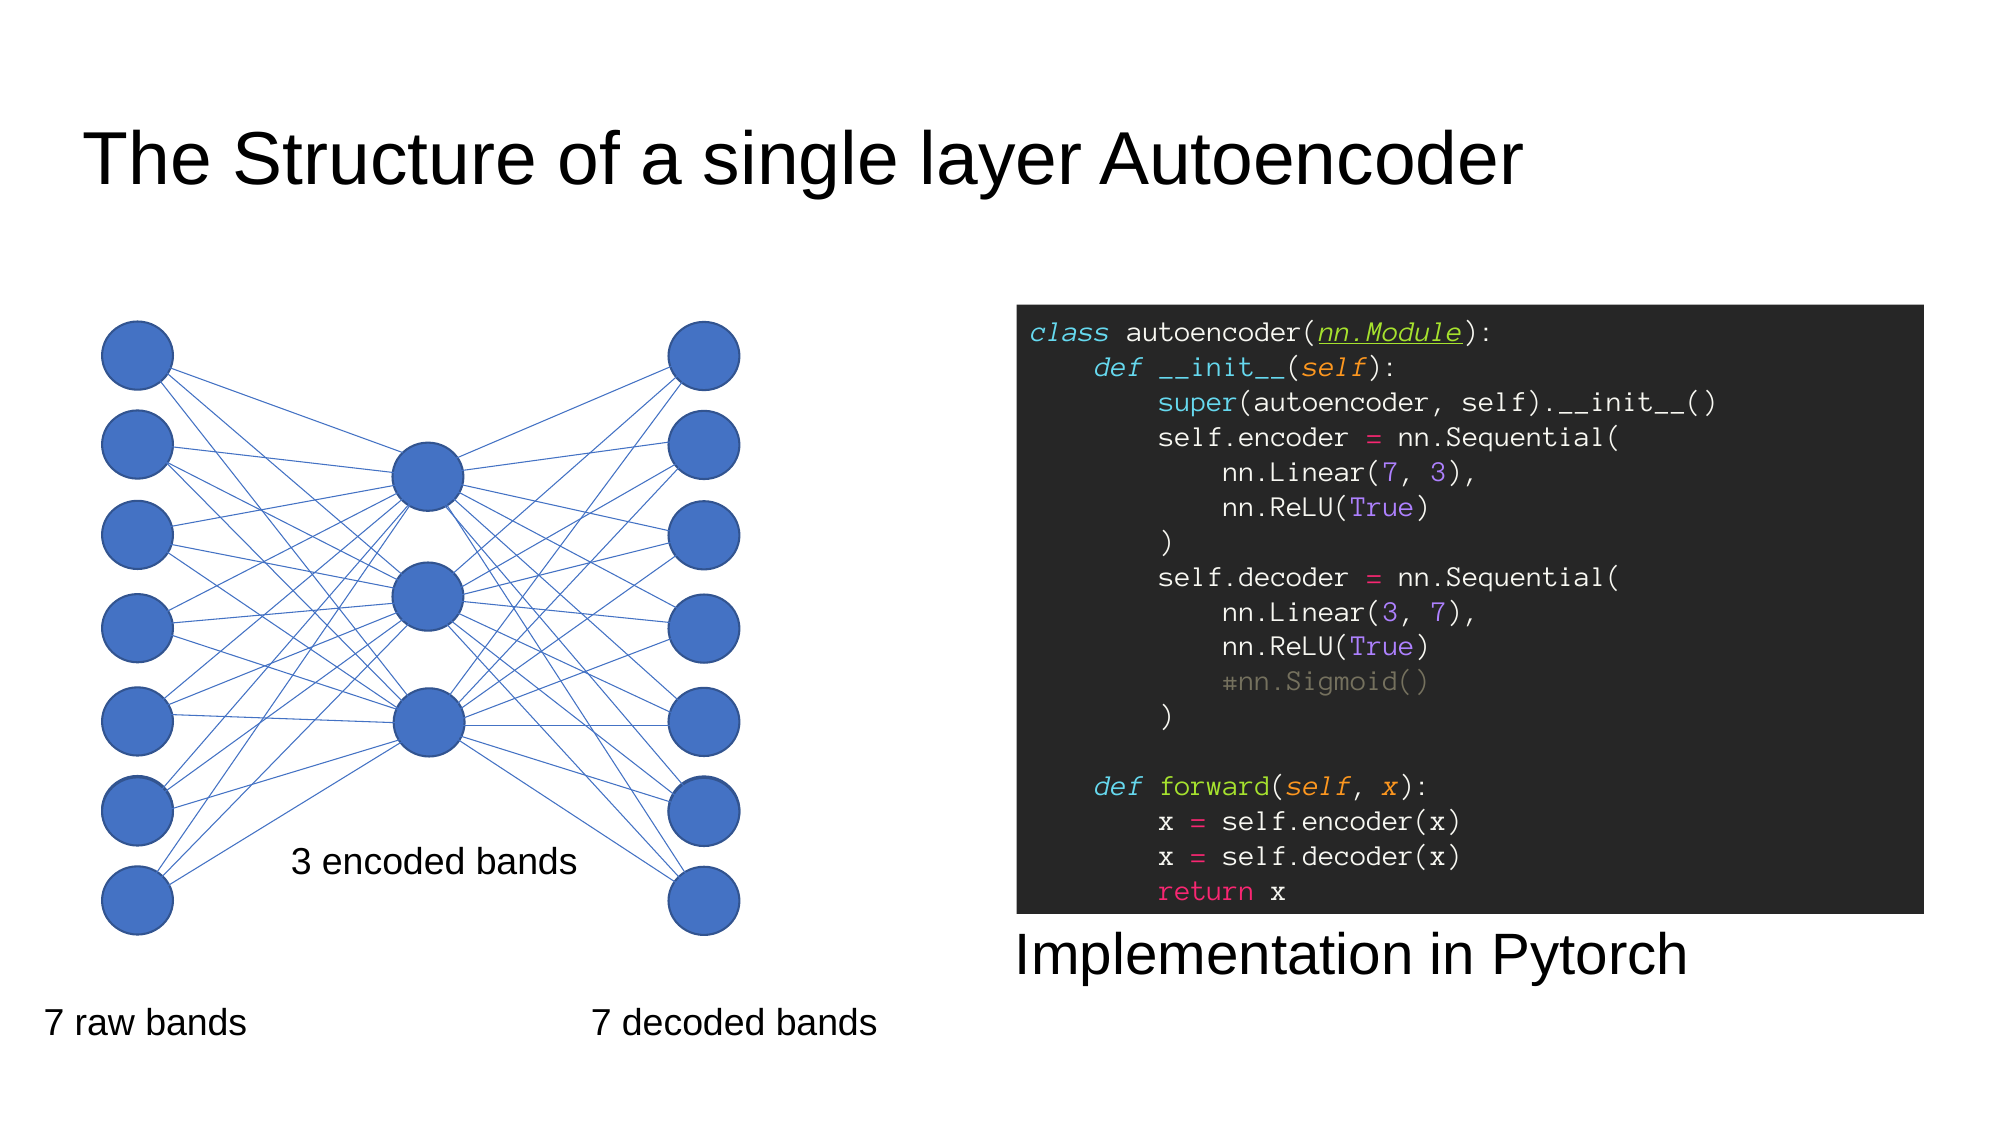

# The Structure of a single layer Autoencoder
class autoencoder(nn.Module):
    def __init__(self):
        super(autoencoder, self).__init__()
        self.encoder = nn.Sequential(
            nn.Linear(7, 3),
            nn.ReLU(True)
        )
        self.decoder = nn.Sequential(
            nn.Linear(3, 7),
            nn.ReLU(True)
            #nn.Sigmoid()
        )
    def forward(self, x):
        x = self.encoder(x)
        x = self.decoder(x)
        return x

3 encoded bands
Implementation in Pytorch

7 raw bands
7 decoded bands